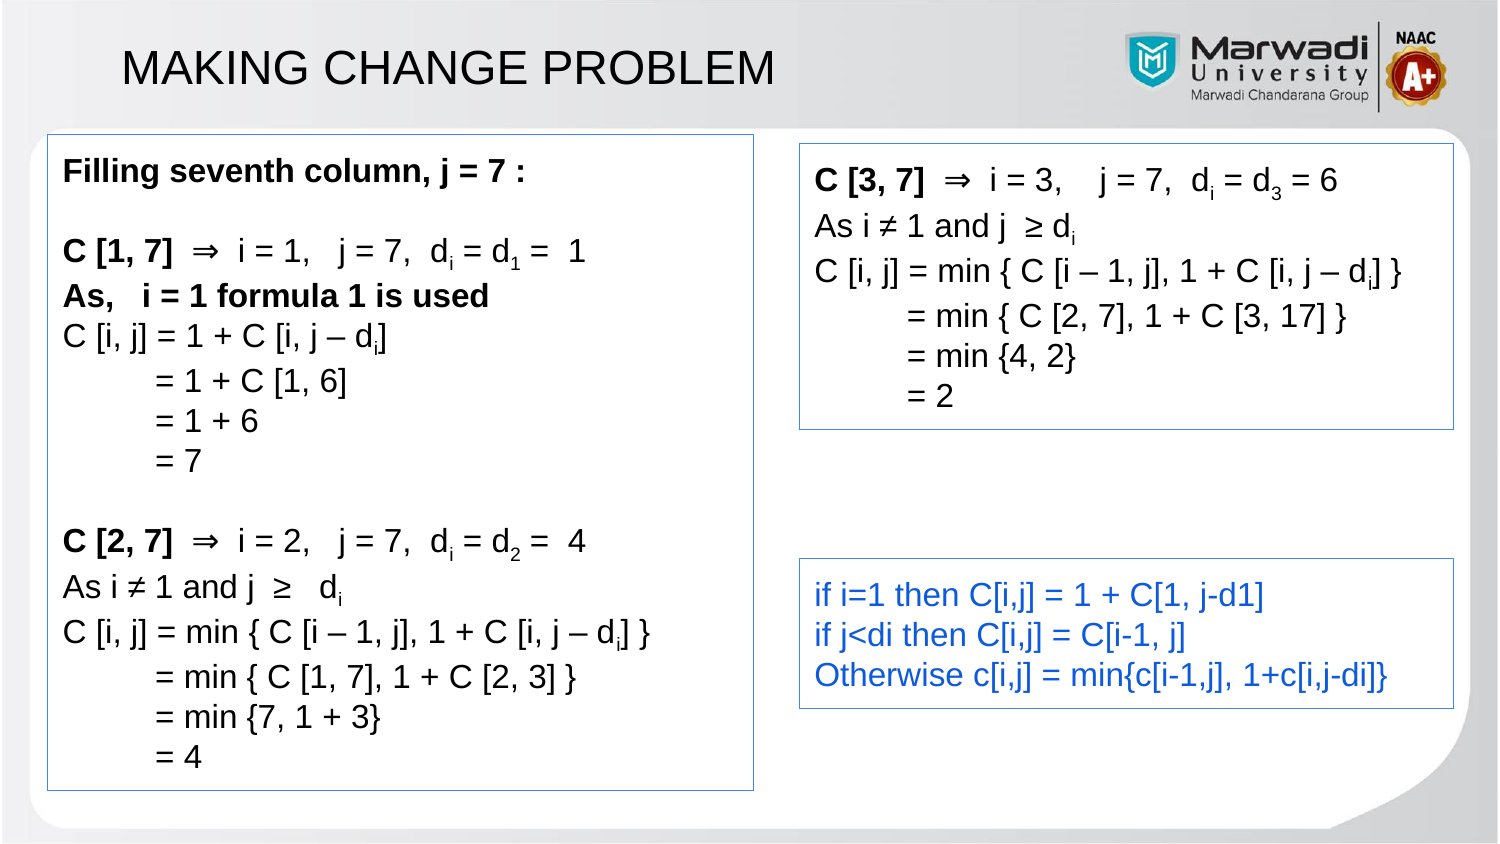

MAKING CHANGE PROBLEM
Filling seventh column, j = 7 :

C [1, 7]  ⇒  i = 1,   j = 7,  di = d1 =  1
As,   i = 1 formula 1 is used
C [i, j] = 1 + C [i, j – di]
          = 1 + C [1, 6]
          = 1 + 6
          = 7

C [2, 7]  ⇒  i = 2,   j = 7,  di = d2 =  4
As i ≠ 1 and j  ≥   di
C [i, j] = min { C [i – 1, j], 1 + C [i, j – di] }
          = min { C [1, 7], 1 + C [2, 3] }
          = min {7, 1 + 3}
          = 4
C [3, 7]  ⇒  i = 3,    j = 7,  di = d3 = 6
As i ≠ 1 and j  ≥ di
C [i, j] = min { C [i – 1, j], 1 + C [i, j – di] }
          = min { C [2, 7], 1 + C [3, 17] }
          = min {4, 2}
          = 2
if i=1 then C[i,j] = 1 + C[1, j-d1]
if j<di then C[i,j] = C[i-1, j]
Otherwise c[i,j] = min{c[i-1,j], 1+c[i,j-di]}